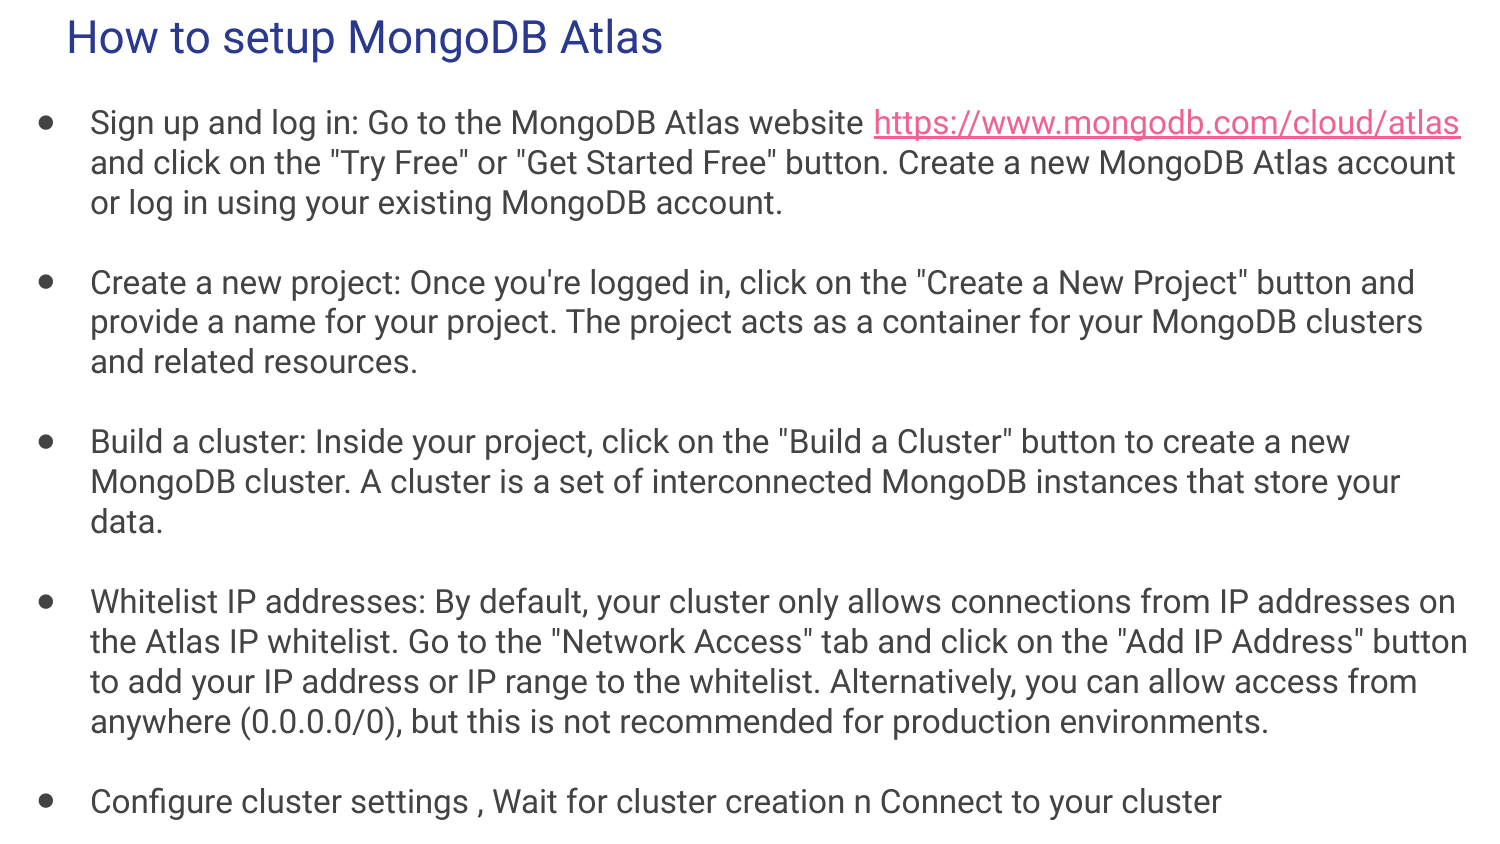

# How to setup MongoDB Atlas
Sign up and log in: Go to the MongoDB Atlas website https://www.mongodb.com/cloud/atlas
and click on the "Try Free" or "Get Started Free" button. Create a new MongoDB Atlas account or log in using your existing MongoDB account.

Create a new project: Once you're logged in, click on the "Create a New Project" button and provide a name for your project. The project acts as a container for your MongoDB clusters and related resources.

Build a cluster: Inside your project, click on the "Build a Cluster" button to create a new MongoDB cluster. A cluster is a set of interconnected MongoDB instances that store your data.

Whitelist IP addresses: By default, your cluster only allows connections from IP addresses on the Atlas IP whitelist. Go to the "Network Access" tab and click on the "Add IP Address" button to add your IP address or IP range to the whitelist. Alternatively, you can allow access from anywhere (0.0.0.0/0), but this is not recommended for production environments.

Configure cluster settings , Wait for cluster creation n Connect to your cluster